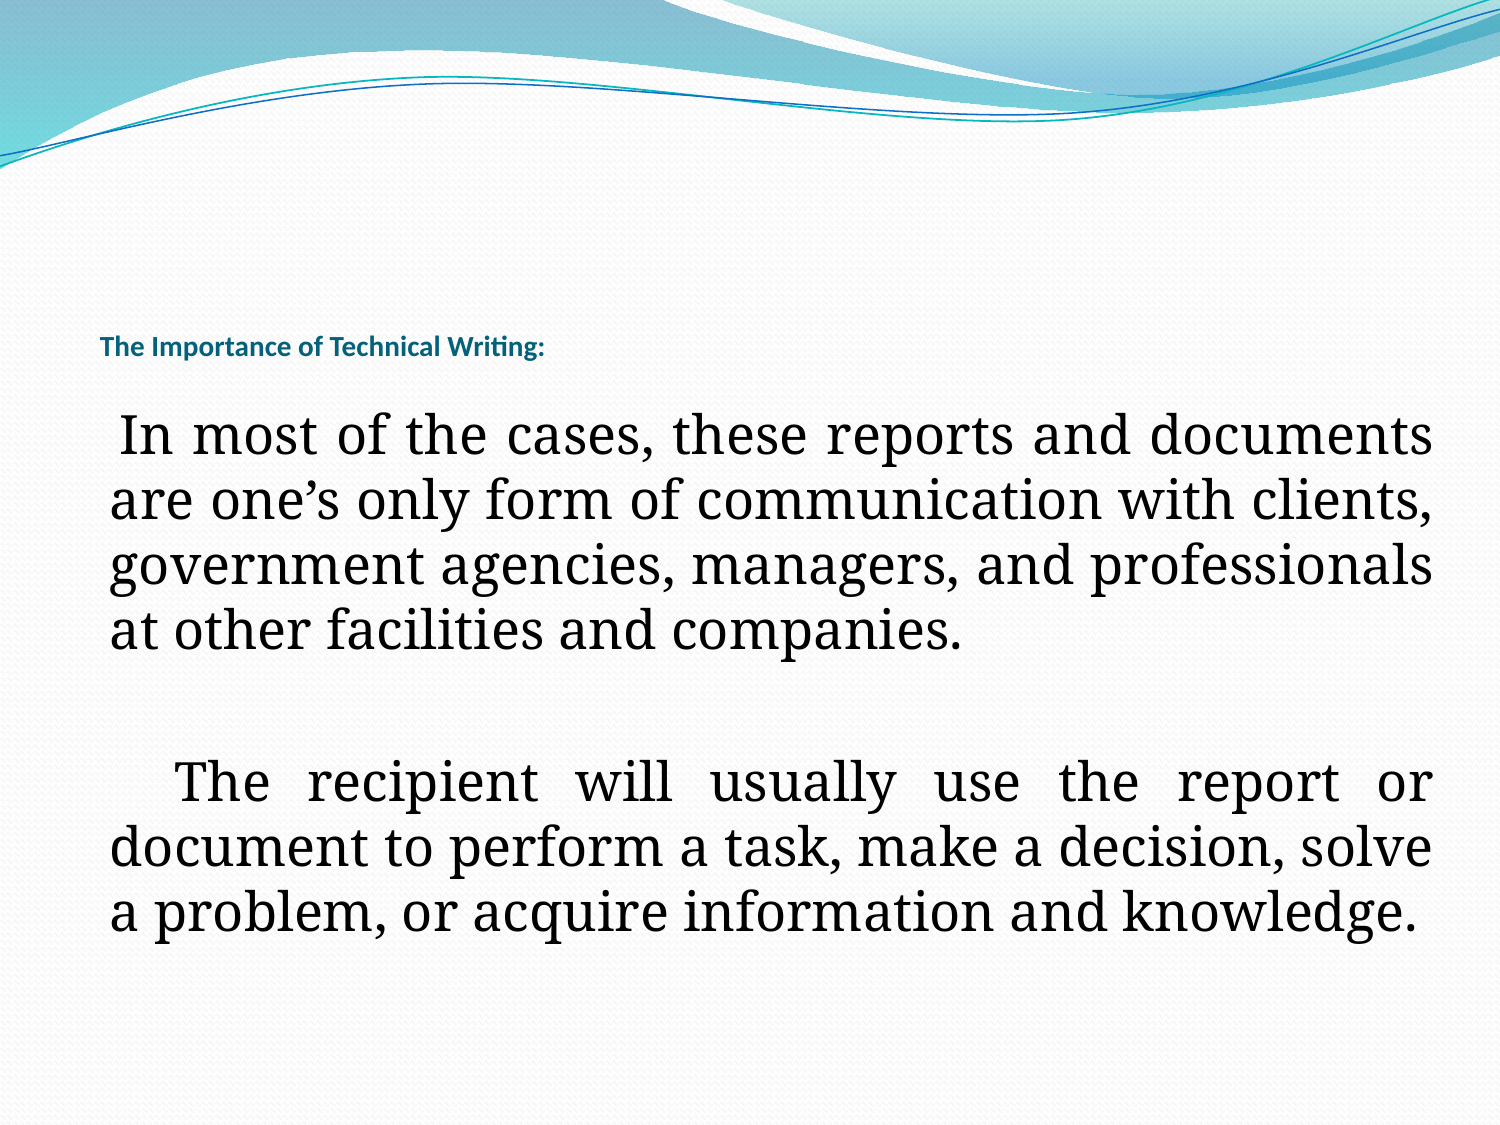

# The Importance of Technical Writing:

   In most of the cases, these reports and documents are one’s only form of communication with clients, government agencies, managers, and professionals at other facilities and companies.

   The recipient will usually use the report or document to perform a task, make a decision, solve a problem, or acquire information and knowledge.